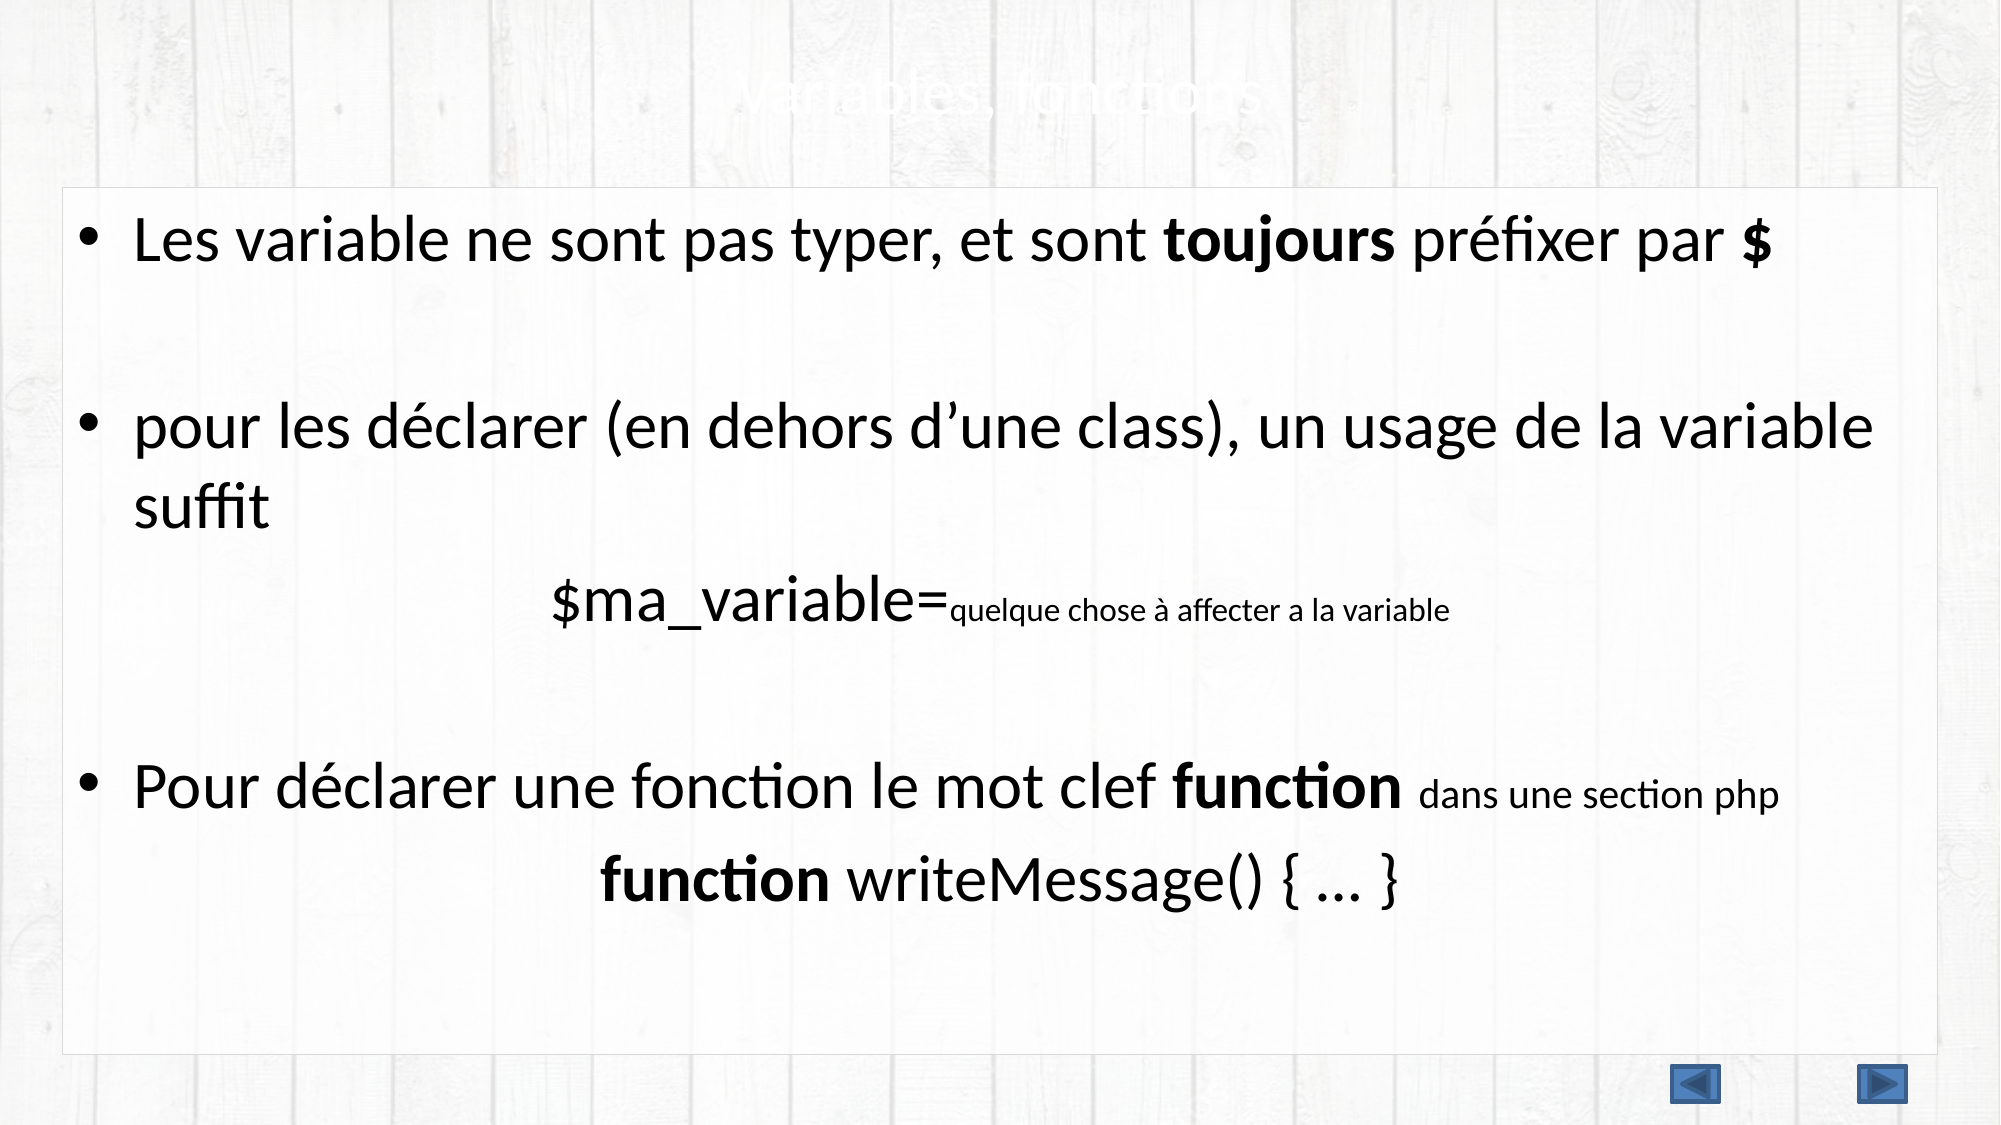

# Variables, fonctions
Les variable ne sont pas typer, et sont toujours préfixer par $

pour les déclarer (en dehors d’une class), un usage de la variable suffit
$ma_variable=quelque chose à affecter a la variable

Pour déclarer une fonction le mot clef function dans une section php
function writeMessage() { … }